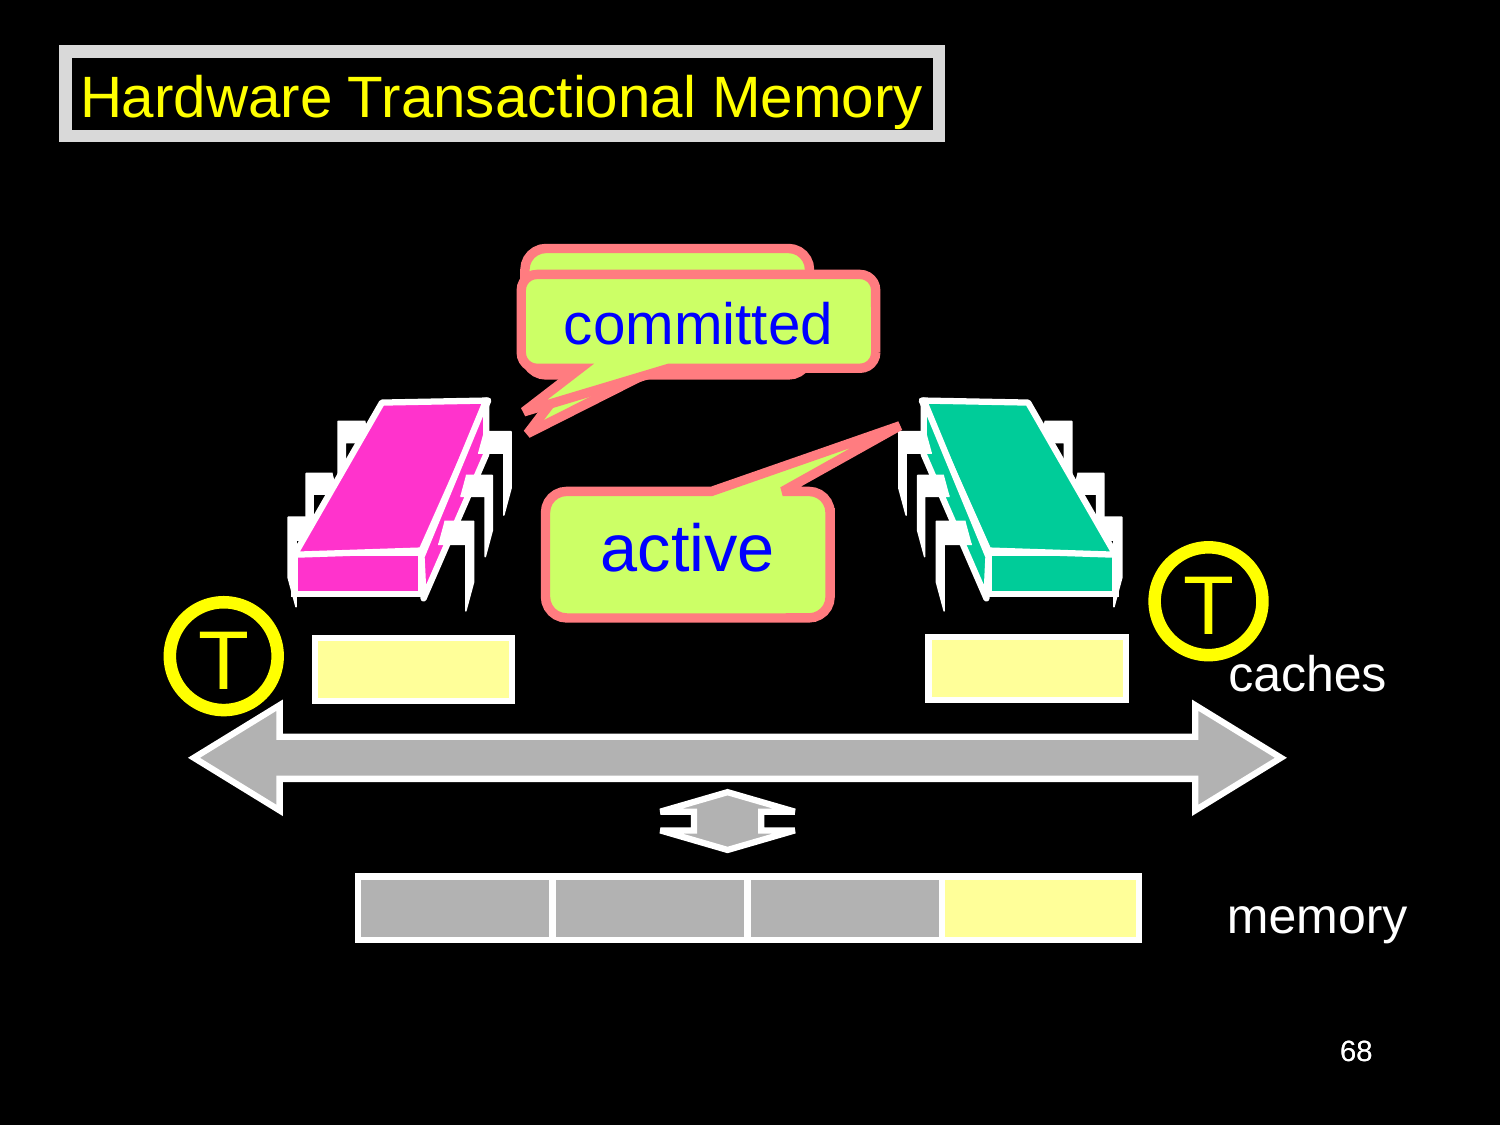

Hardware Transactional Memory
active
committed

active
T
T
caches

memory
68
68